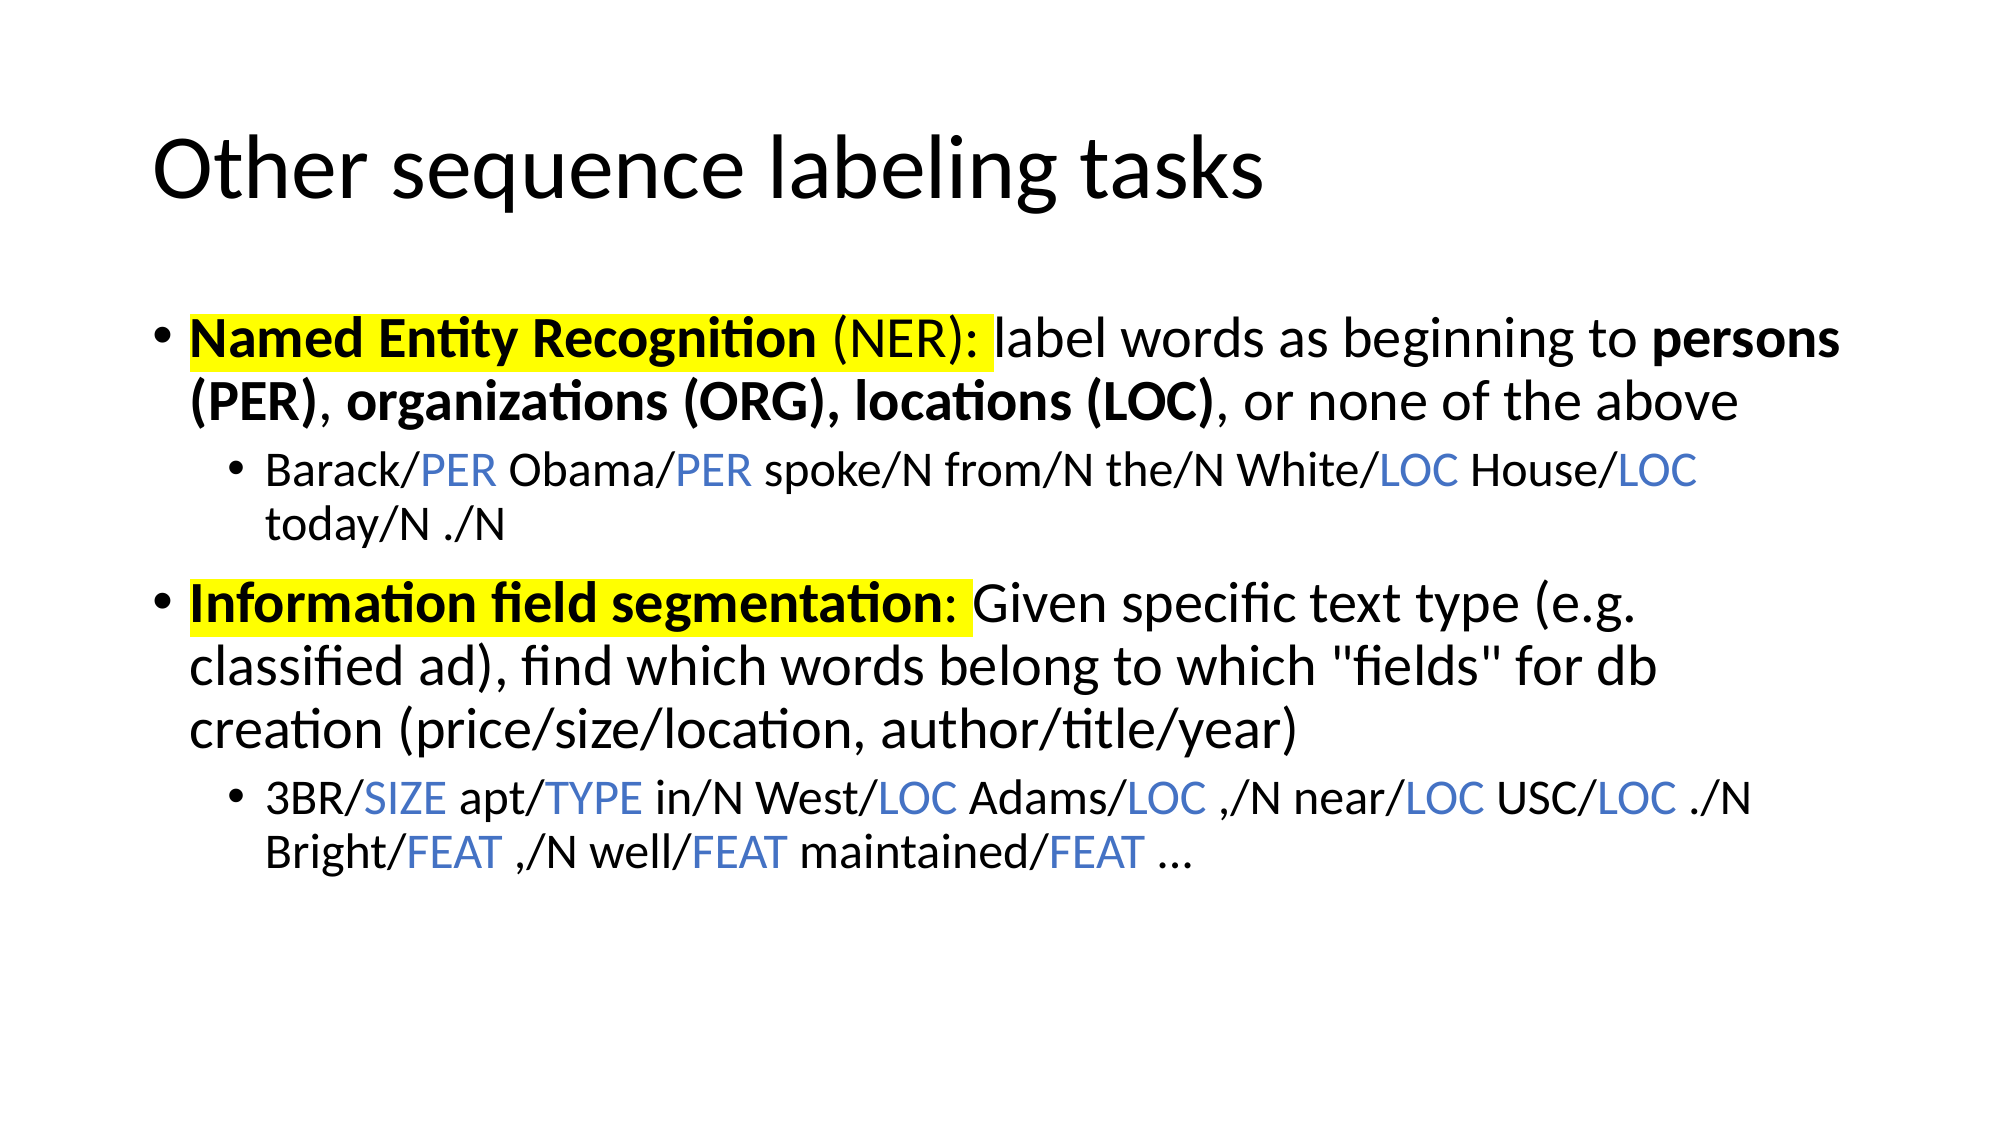

# Other sequence labeling tasks
Named Entity Recognition (NER): label words as beginning to persons (PER), organizations (ORG), locations (LOC), or none of the above
Barack/PER Obama/PER spoke/N from/N the/N White/LOC House/LOC today/N ./N
Information field segmentation: Given specific text type (e.g. classified ad), find which words belong to which "fields" for db creation (price/size/location, author/title/year)
3BR/SIZE apt/TYPE in/N West/LOC Adams/LOC ,/N near/LOC USC/LOC ./N Bright/FEAT ,/N well/FEAT maintained/FEAT ...